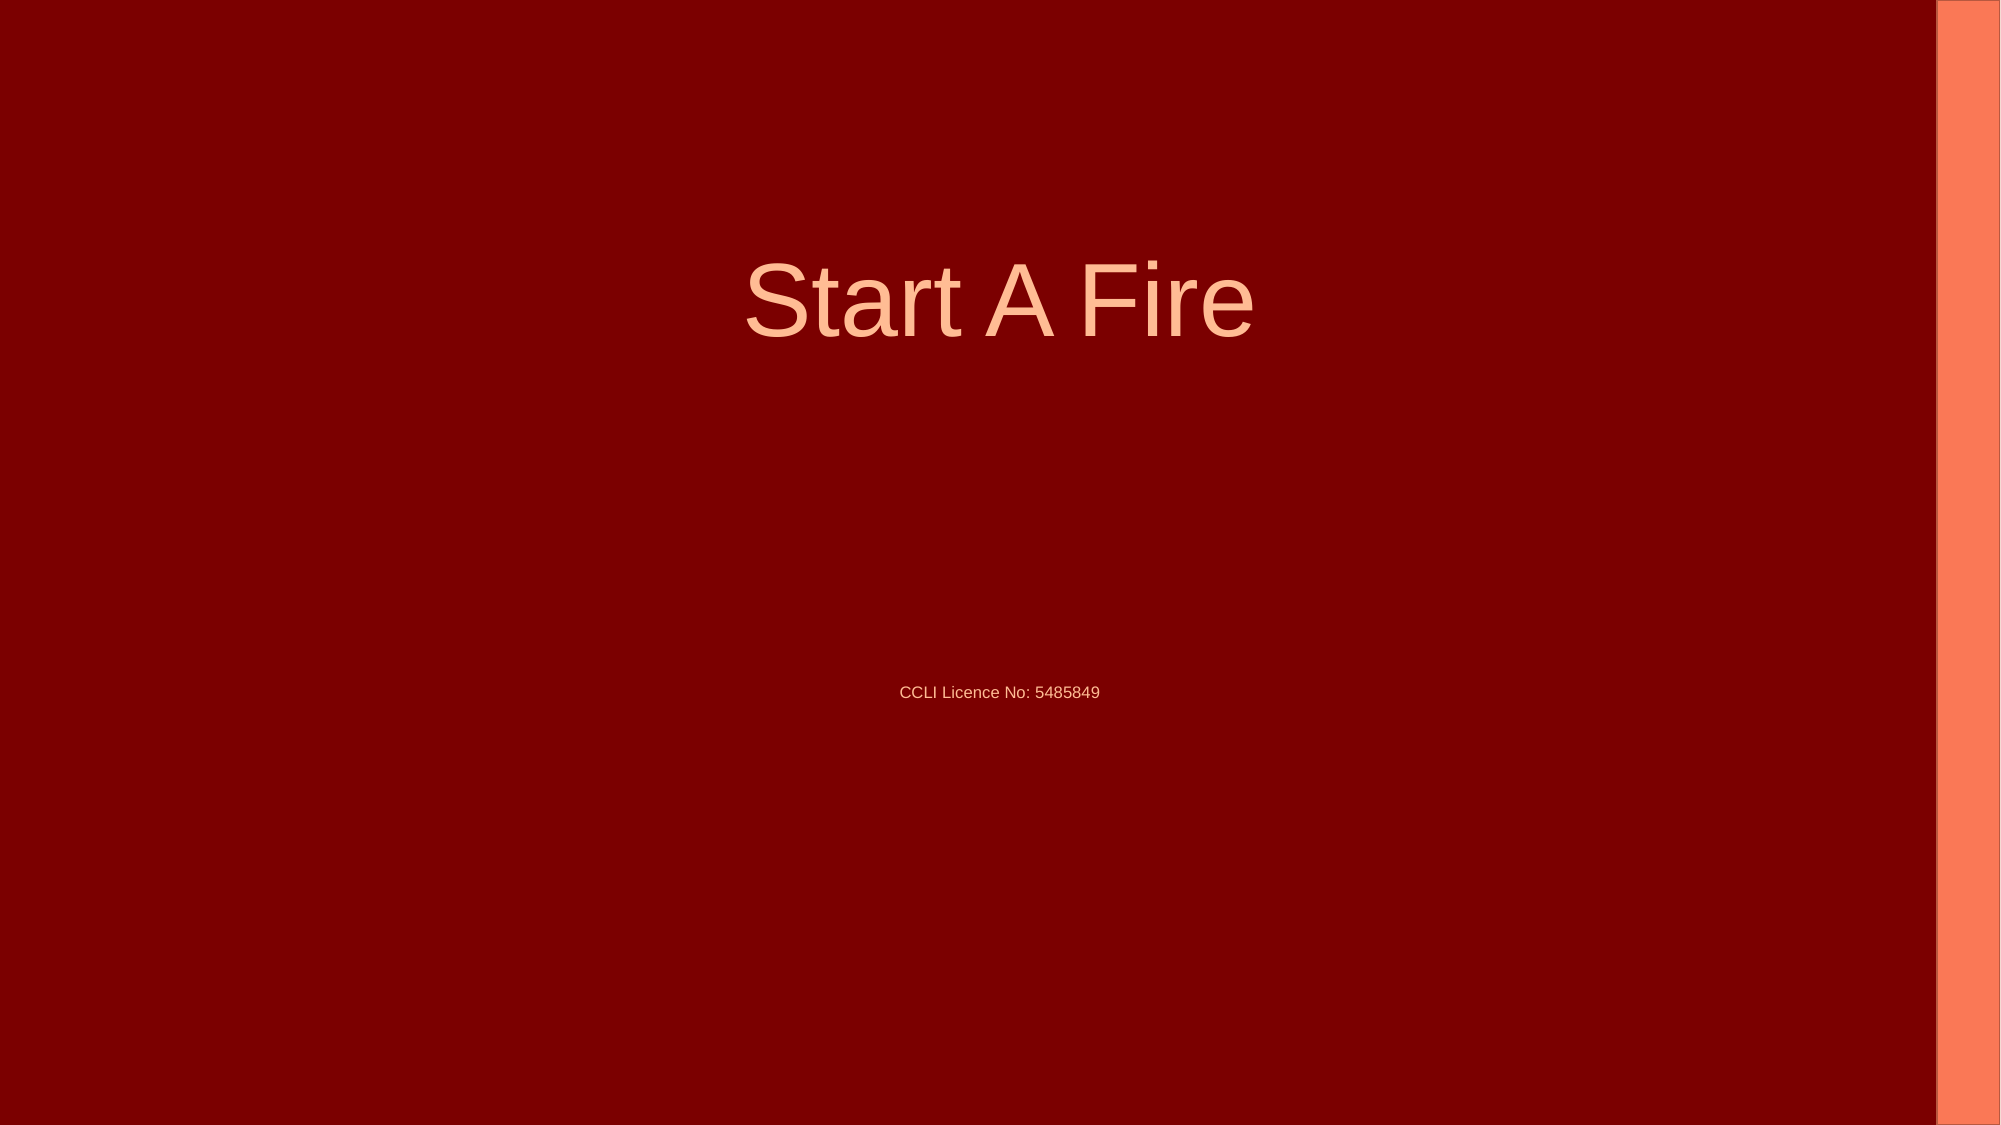

Start A Fire
CCLI Licence No: 5485849